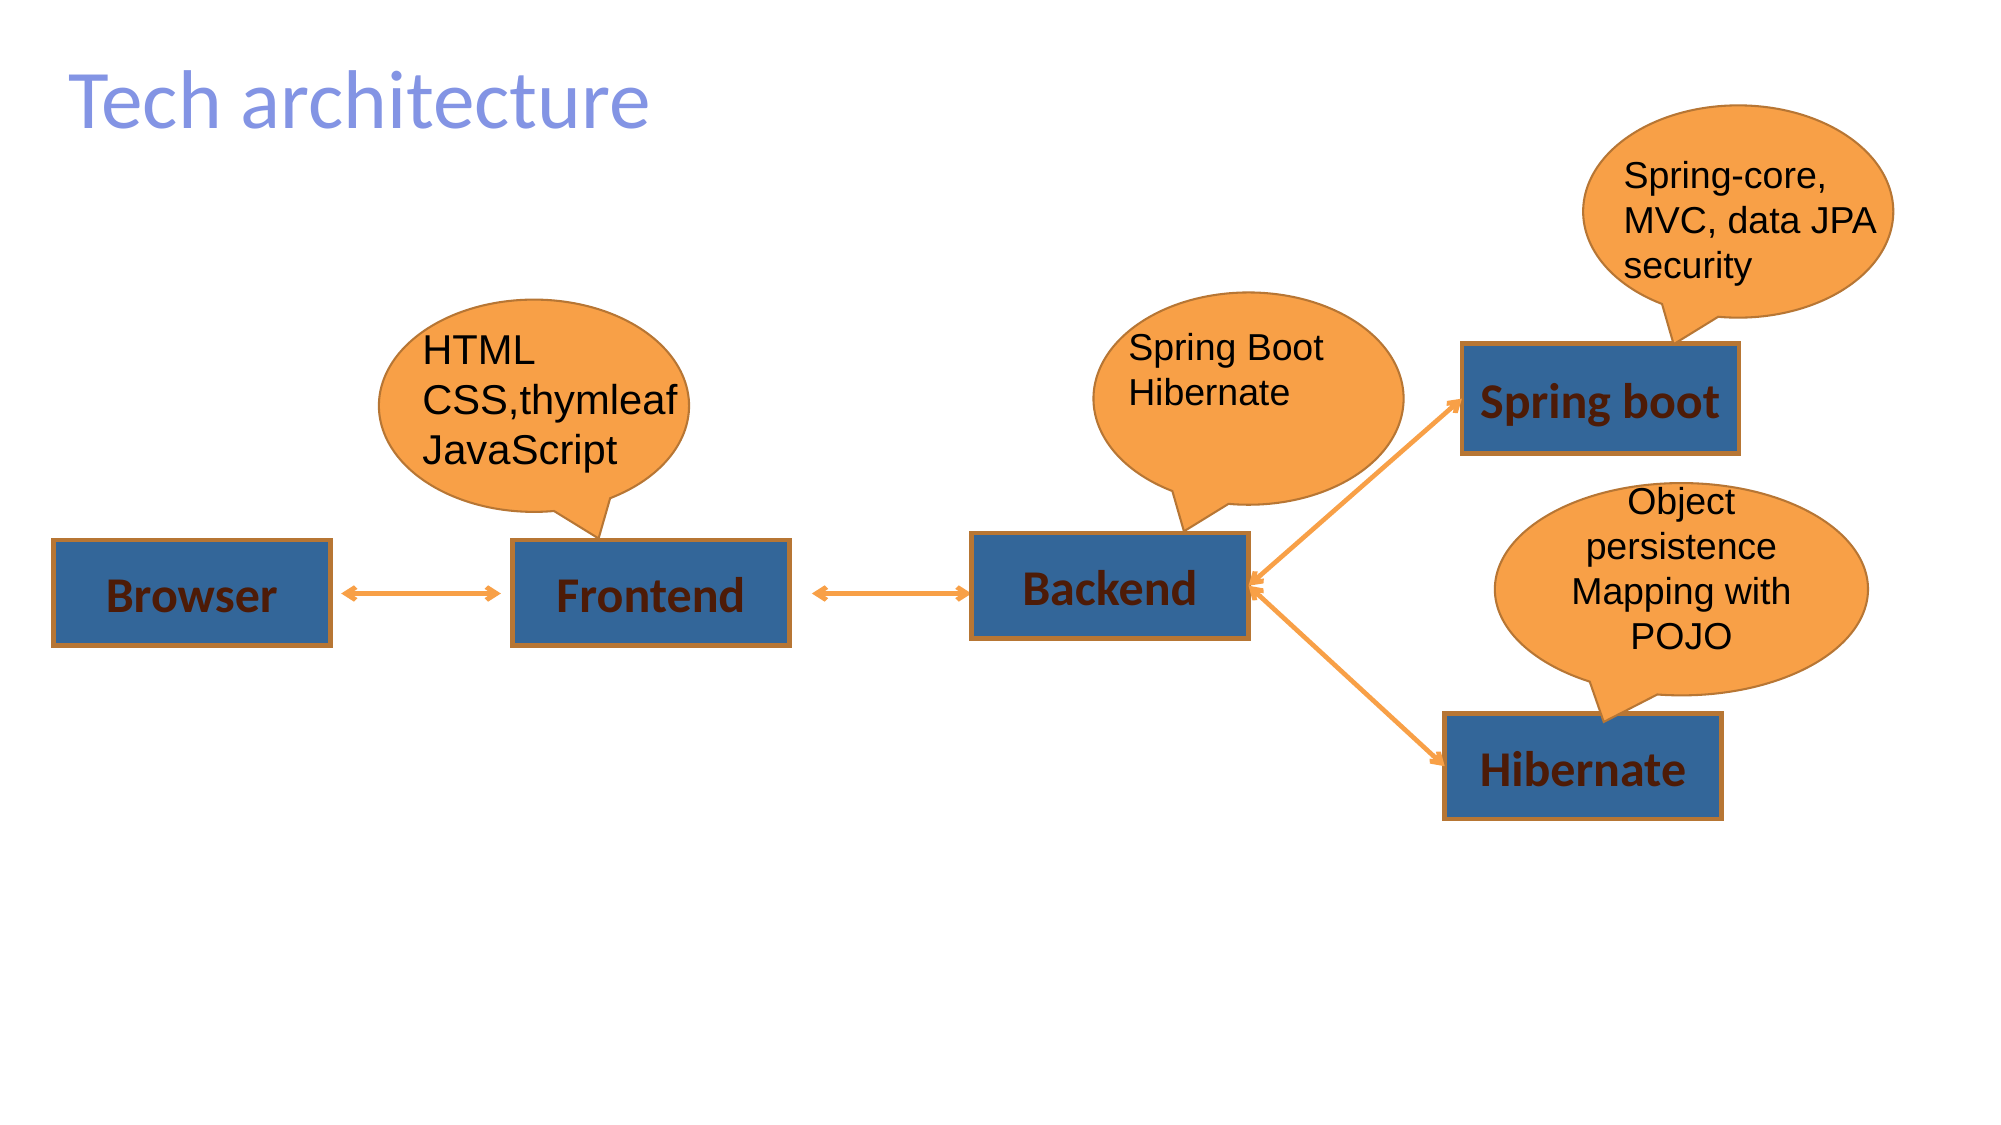

Tech architecture

Spring-core, MVC, data JPA
security

HTML
CSS,thymleaf
JavaScript
Spring Boot
Hibernate
Spring boot
Object persistence
Mapping with POJO

Backend
Frontend
Browser
Hibernate